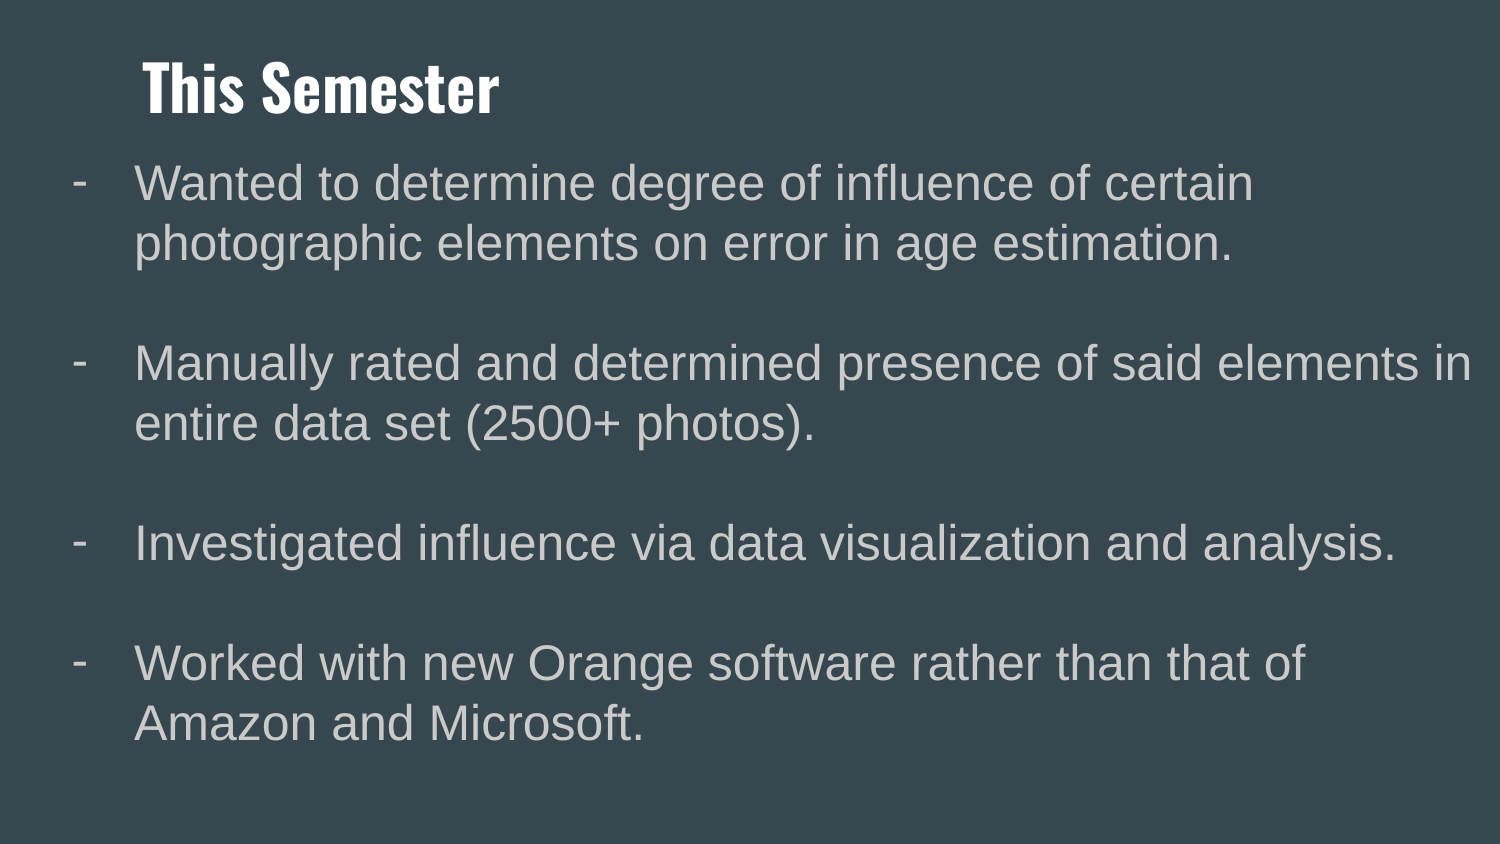

This Semester
Wanted to determine degree of influence of certain photographic elements on error in age estimation.
Manually rated and determined presence of said elements in entire data set (2500+ photos).
Investigated influence via data visualization and analysis.
Worked with new Orange software rather than that of Amazon and Microsoft.